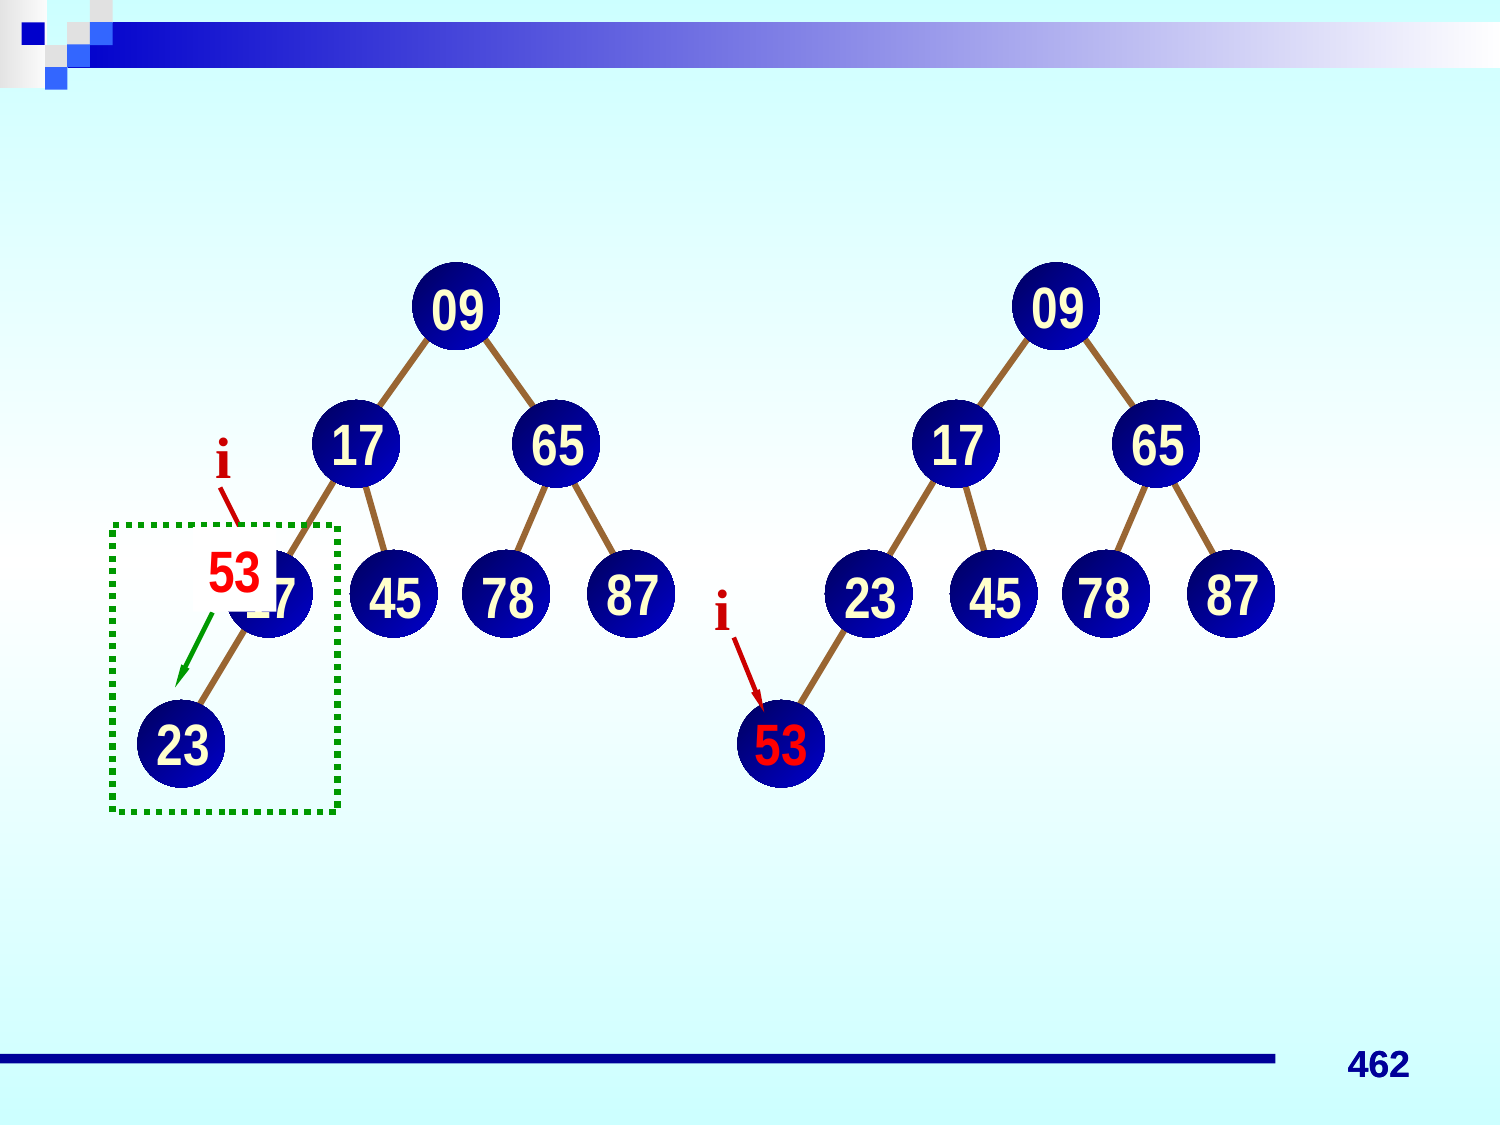

09

17

65

87
23
45
78
i

53
09

17

65
i

53

87
17
45
78

23
462
462